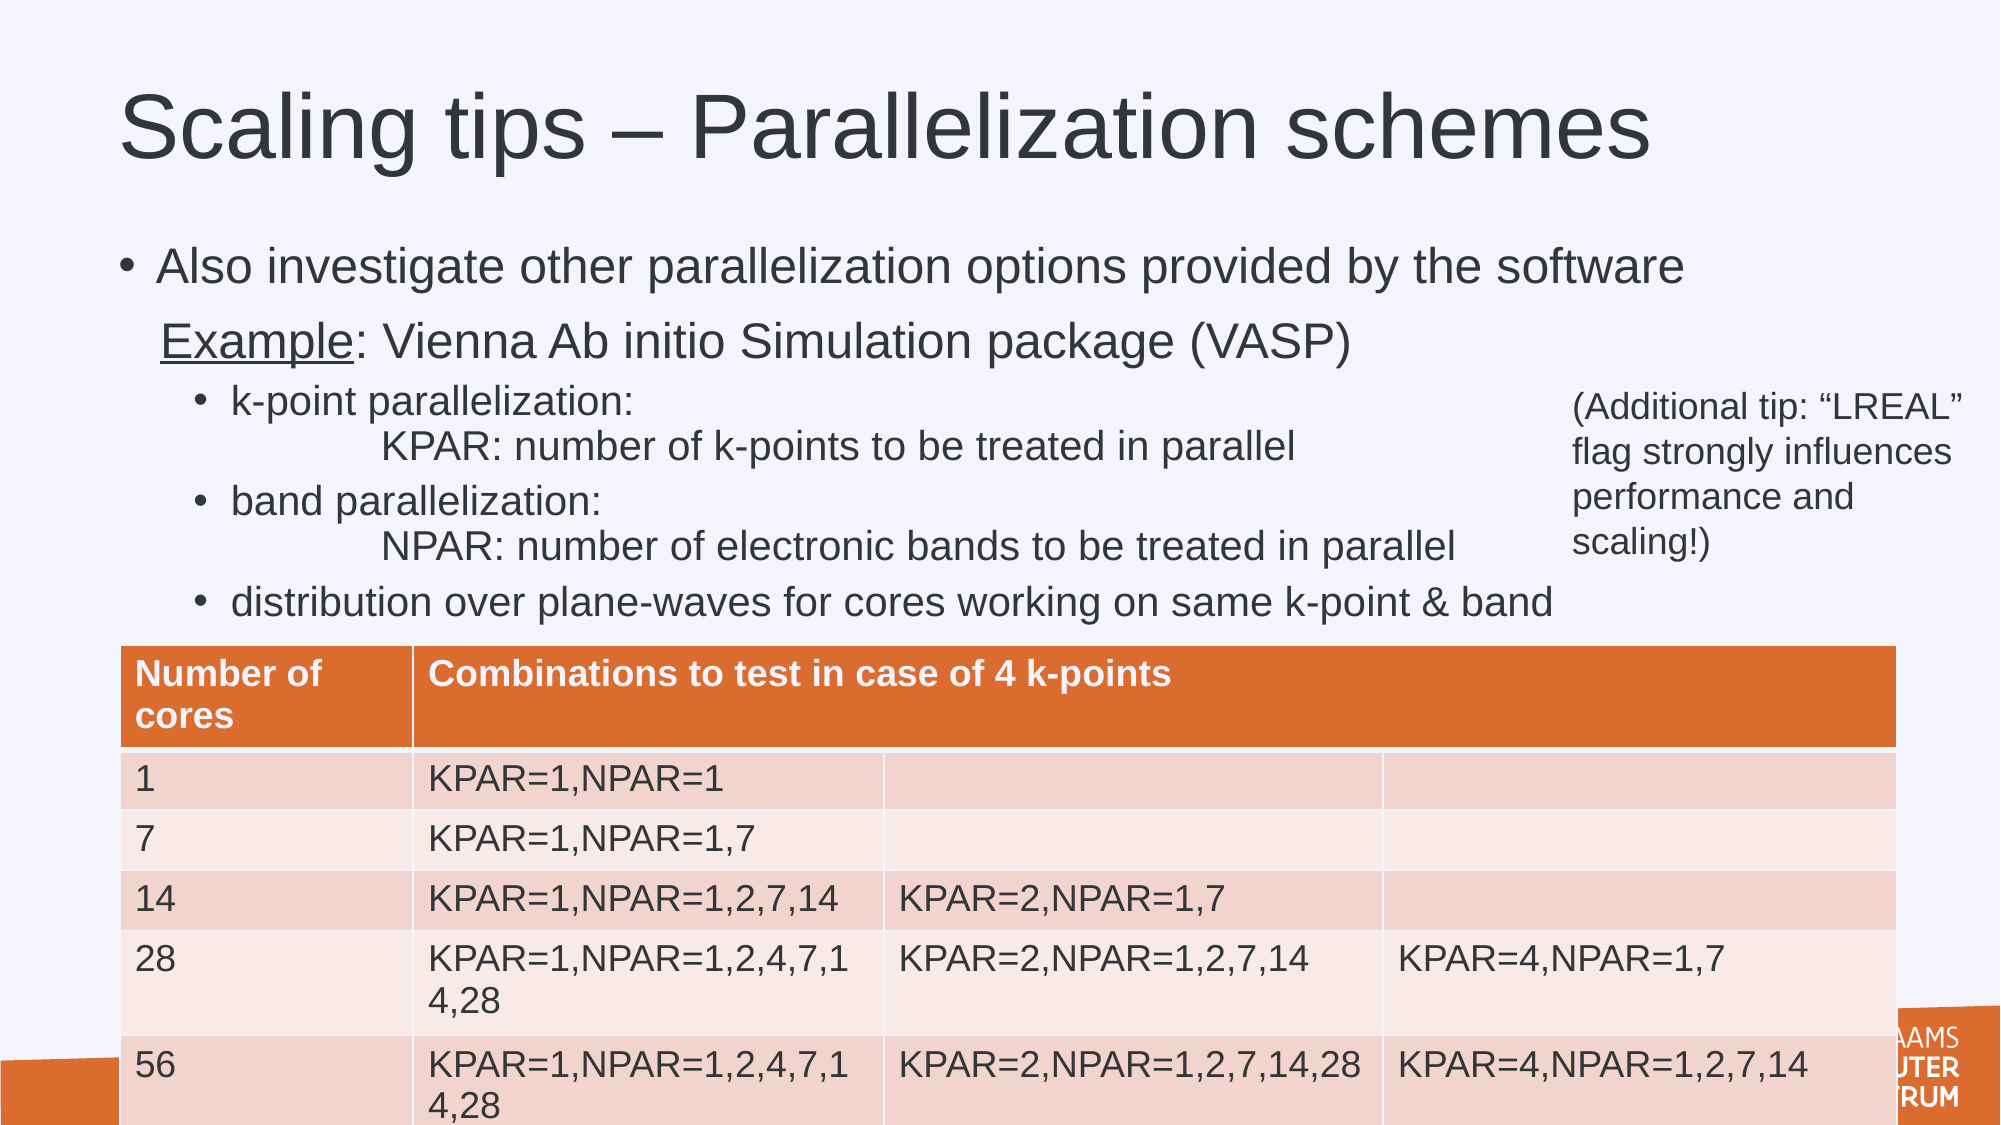

# Scaling tips – Parallelization schemes
Also investigate other parallelization options provided by the software
   Example: Vienna Ab initio Simulation package (VASP)
k-point parallelization:
	KPAR: number of k-points to be treated in parallel
band parallelization:
	NPAR: number of electronic bands to be treated in parallel
distribution over plane-waves for cores working on same k-point & band
(Additional tip: “LREAL” flag strongly influences performance and scaling!)
| Number of cores | Combinations to test in case of 4 k-points |  |  |
| --- | --- | --- | --- |
| 1 | KPAR=1,NPAR=1 |  |  |
| 7 | KPAR=1,NPAR=1,7 |  |  |
| 14 | KPAR=1,NPAR=1,2,7,14 | KPAR=2,NPAR=1,7 |  |
| 28 | KPAR=1,NPAR=1,2,4,7,14,28 | KPAR=2,NPAR=1,2,7,14 | KPAR=4,NPAR=1,7 |
| 56 | KPAR=1,NPAR=1,2,4,7,14,28 | KPAR=2,NPAR=1,2,7,14,28 | KPAR=4,NPAR=1,2,7,14 |
29